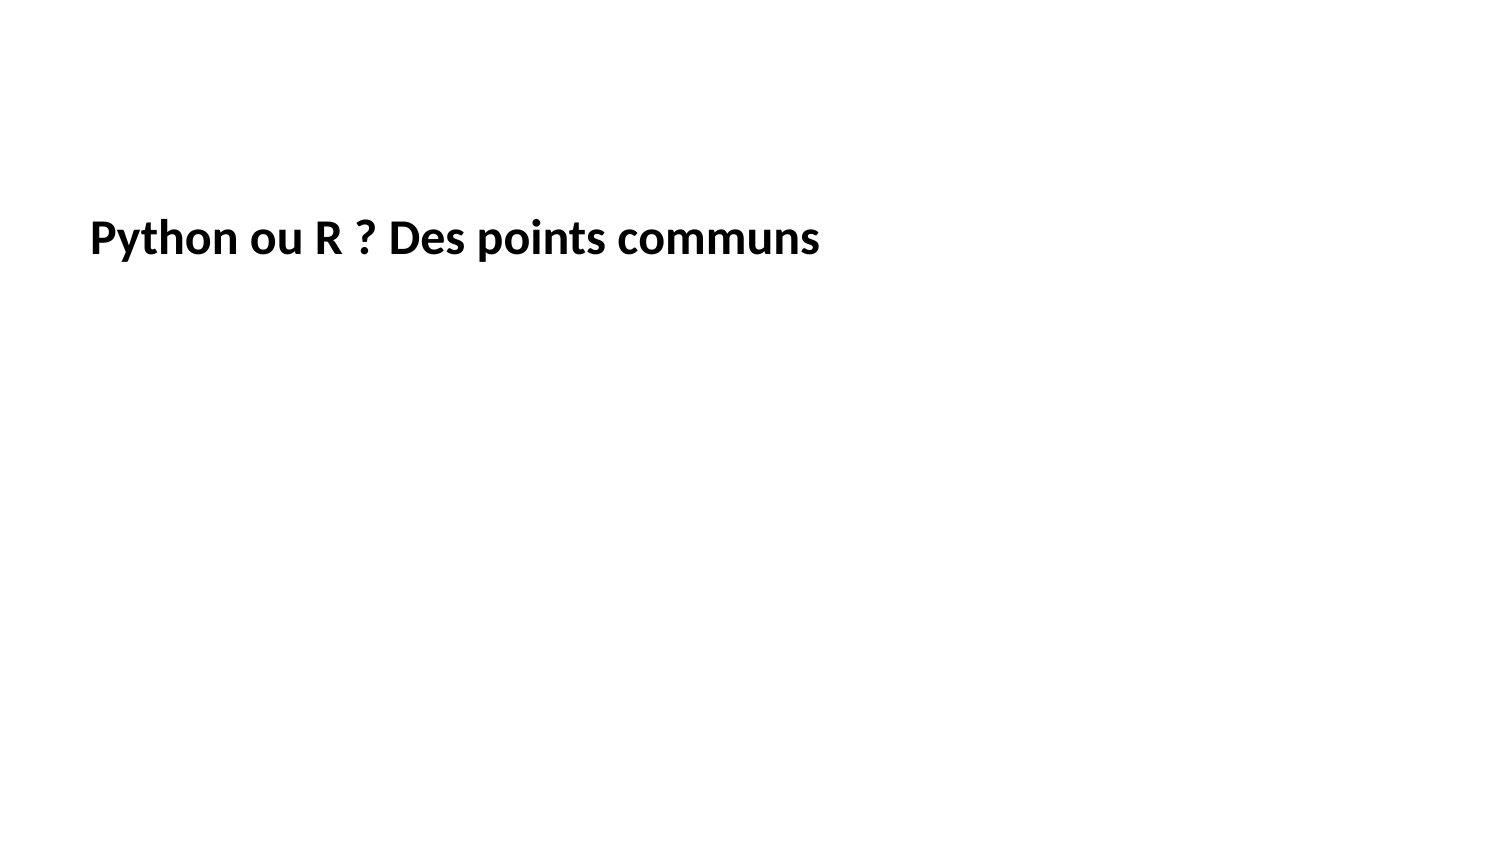

Python ou R ? Des points communs